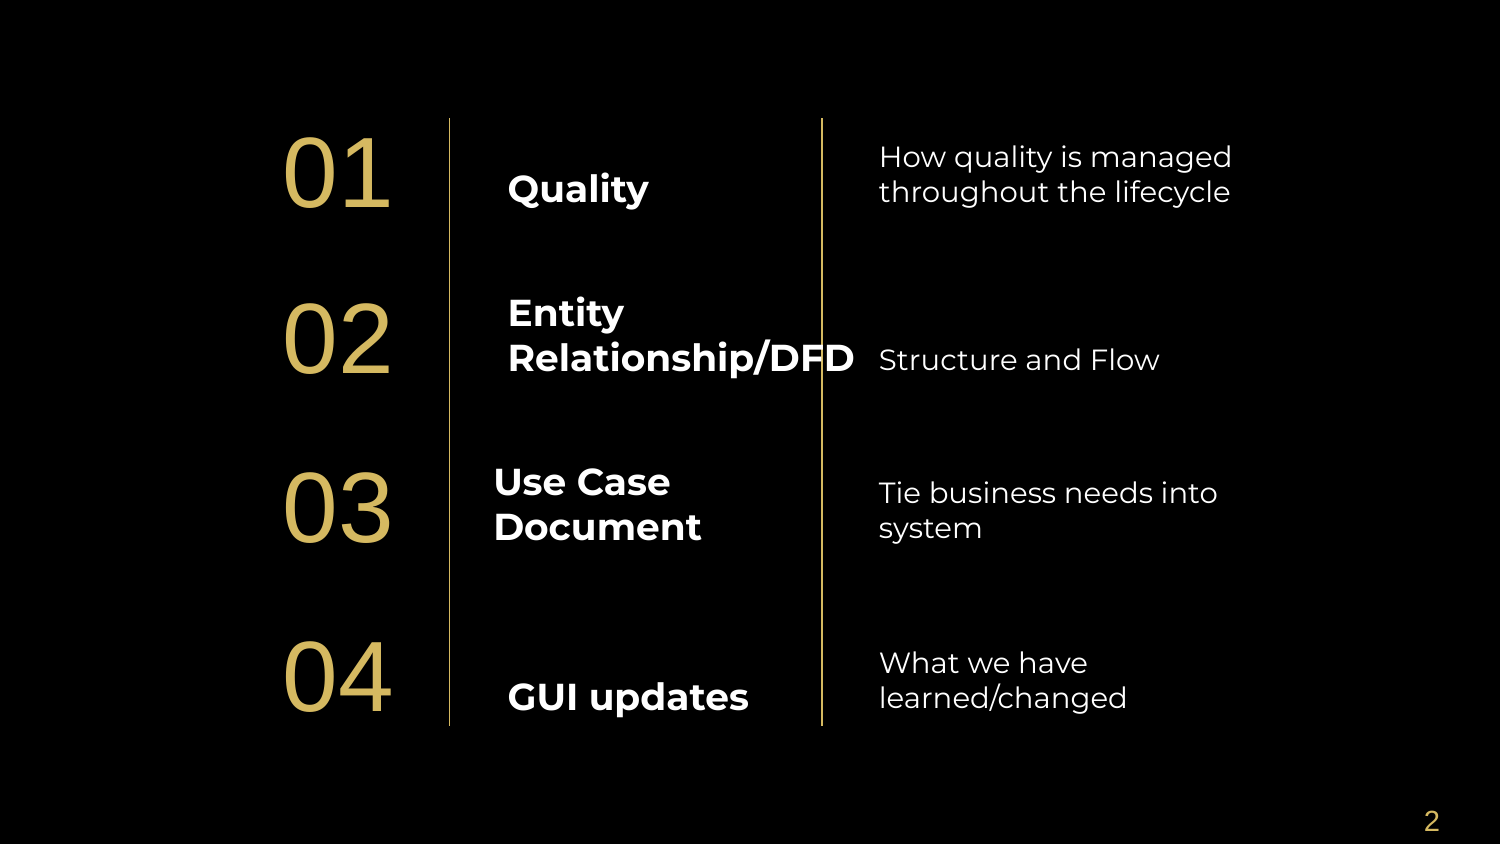

How quality is managed throughout the lifecycle
01
# Quality
Structure and Flow
02
Entity Relationship/DFD
Tie business needs into system
03
Use Case Document
What we have learned/changed
04
GUI updates
2